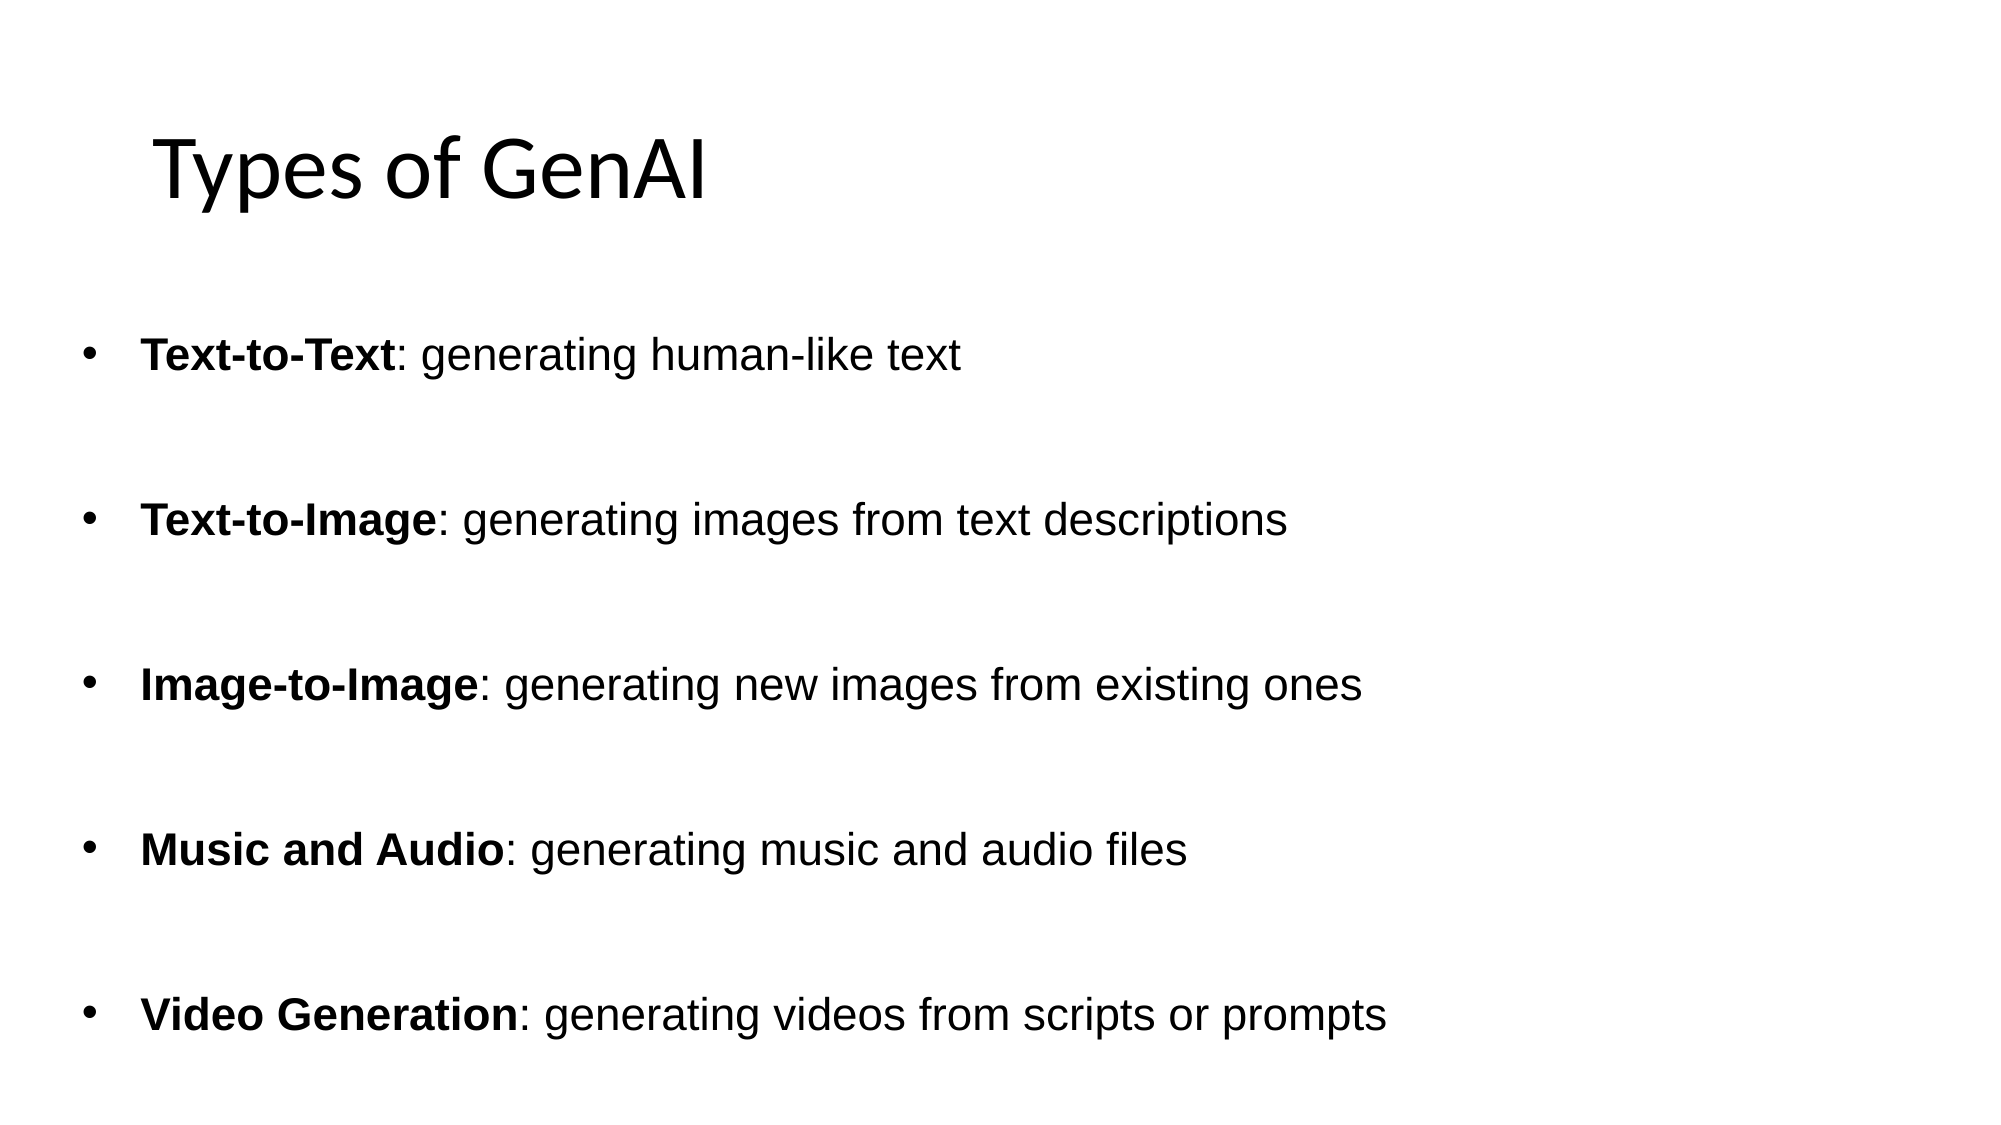

# Types of GenAI
Text-to-Text: generating human-like text
Text-to-Image: generating images from text descriptions
Image-to-Image: generating new images from existing ones
Music and Audio: generating music and audio files
Video Generation: generating videos from scripts or prompts